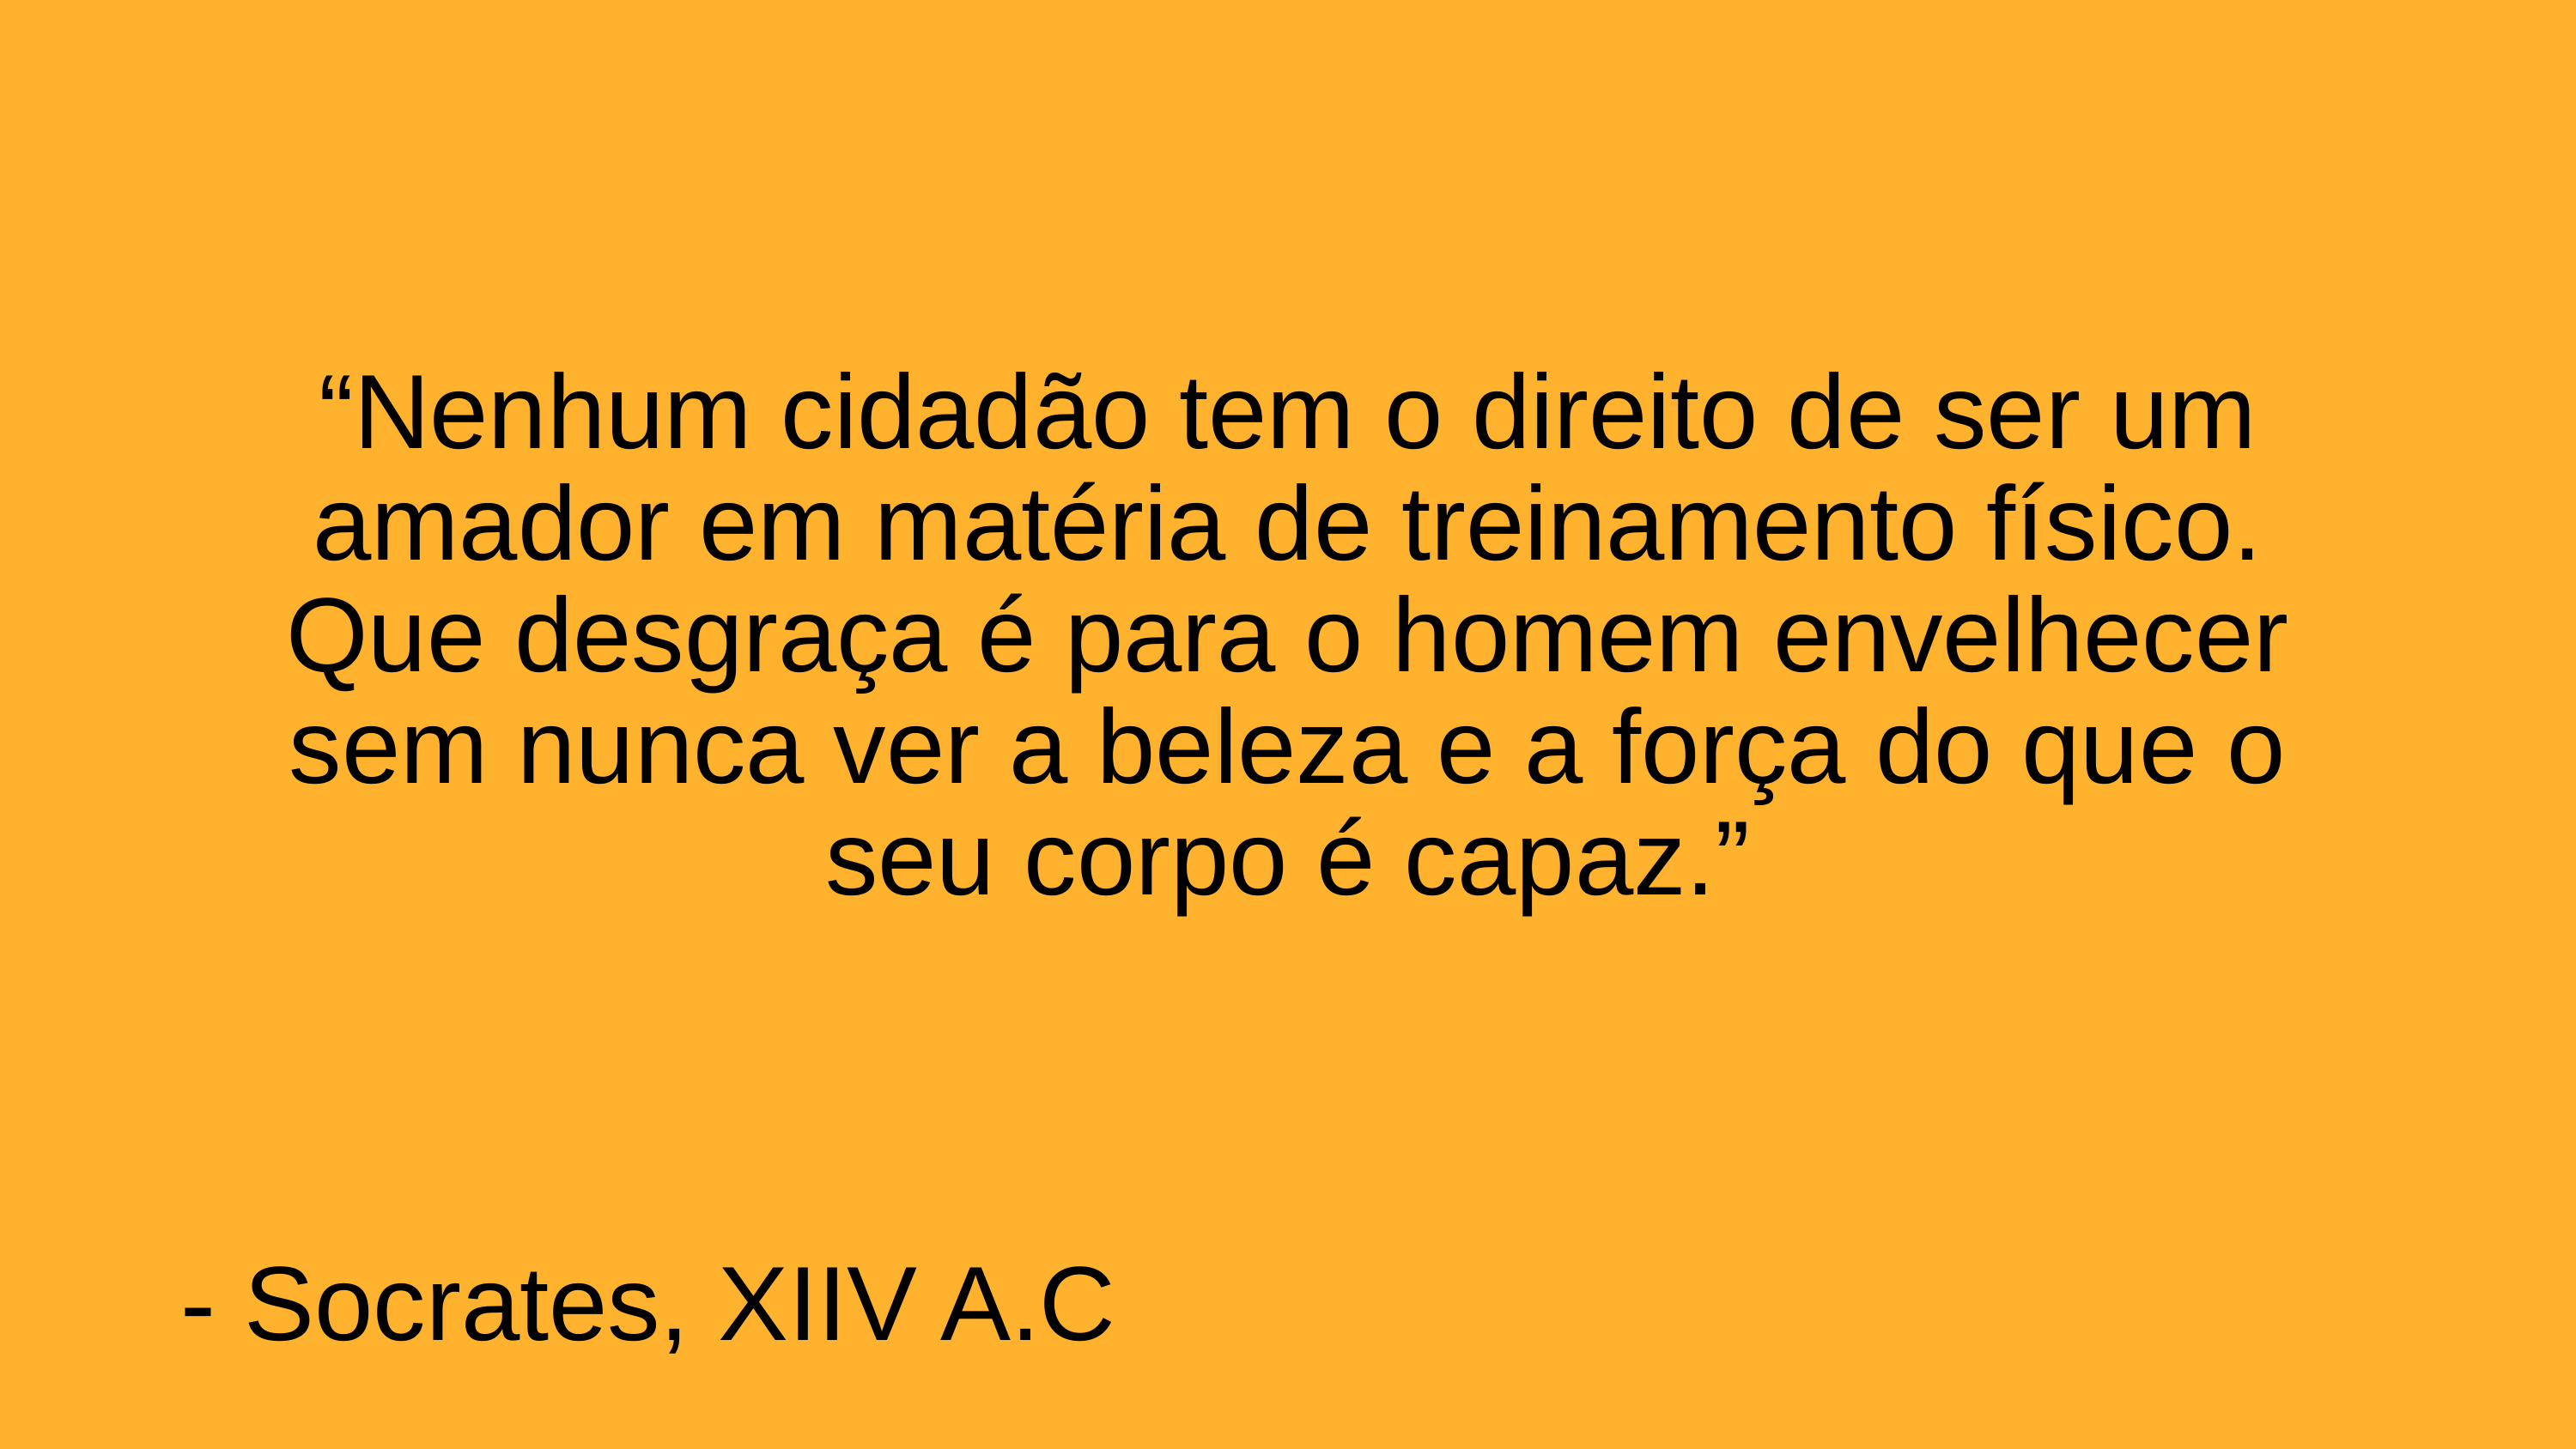

“Nenhum cidadão tem o direito de ser um amador em matéria de treinamento físico. Que desgraça é para o homem envelhecer sem nunca ver a beleza e a força do que o seu corpo é capaz.”
 - Socrates, XIIV A.C